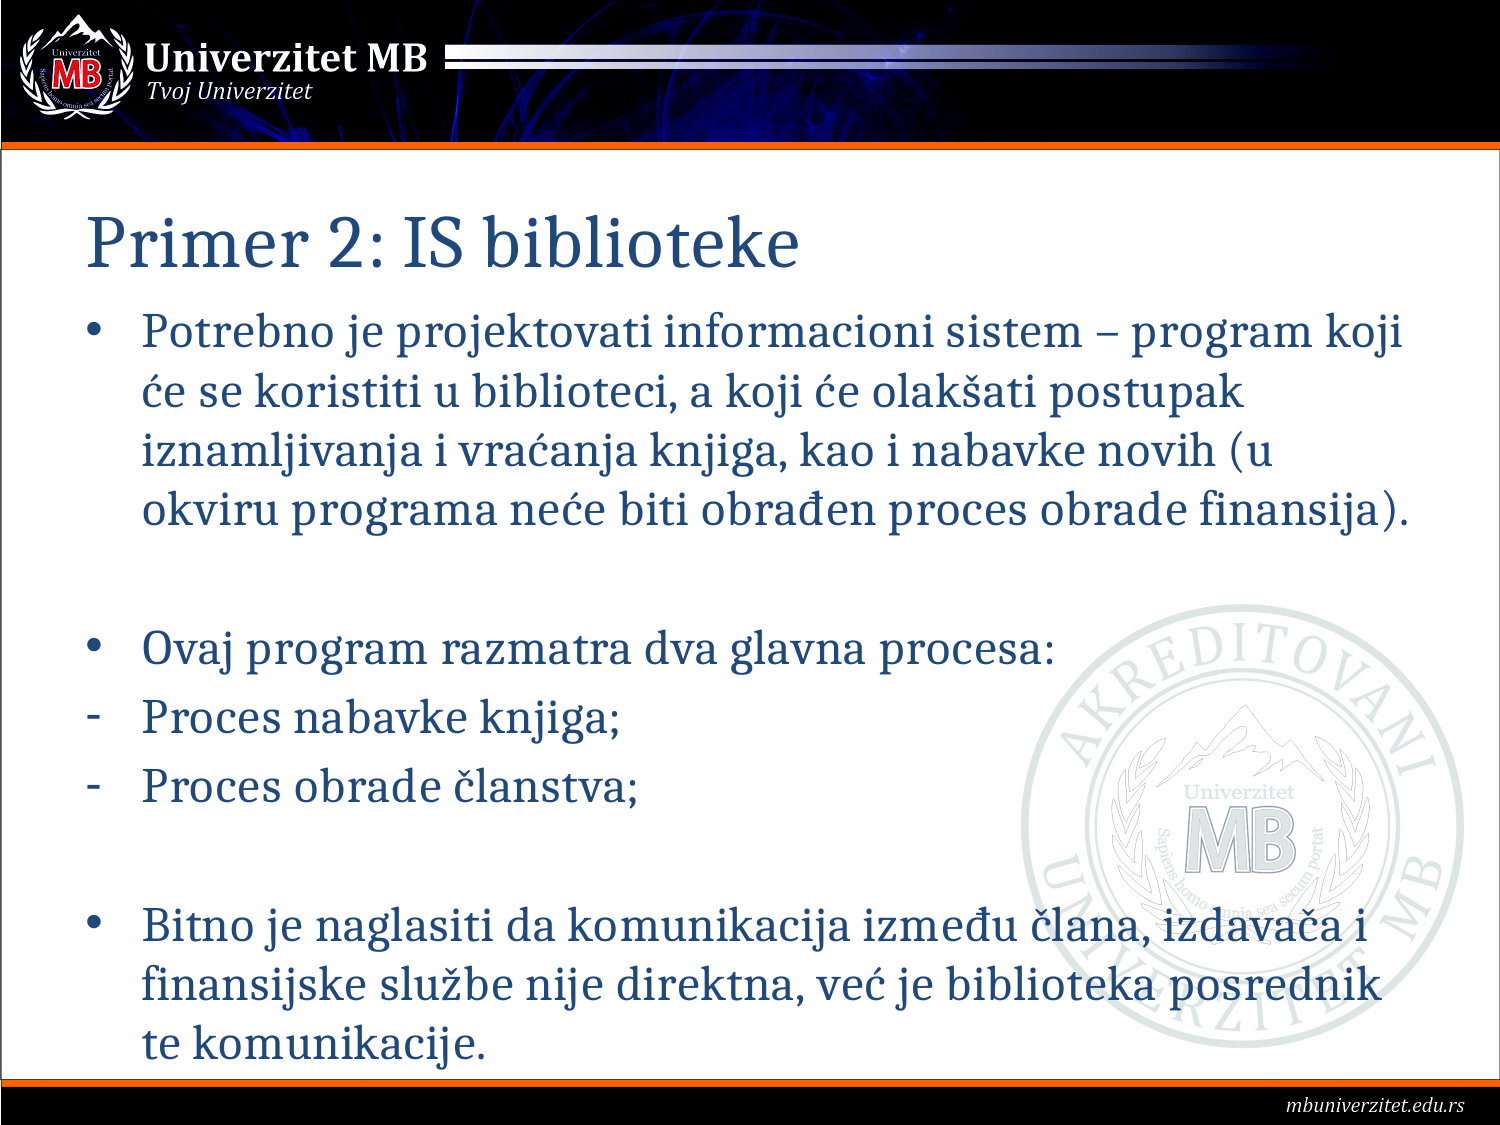

# Primer 2: IS biblioteke
Potrebno je projektovati informacioni sistem – program koji će se koristiti u biblioteci, a koji će olakšati postupak iznamljivanja i vraćanja knjiga, kao i nabavke novih (u okviru programa neće biti obrađen proces obrade finansija).

Ovaj program razmatra dva glavna procesa:
Proces nabavke knjiga;
Proces obrade članstva;

Bitno je naglasiti da komunikacija između člana, izdavača i finansijske službe nije direktna, već je biblioteka posrednik te komunikacije.